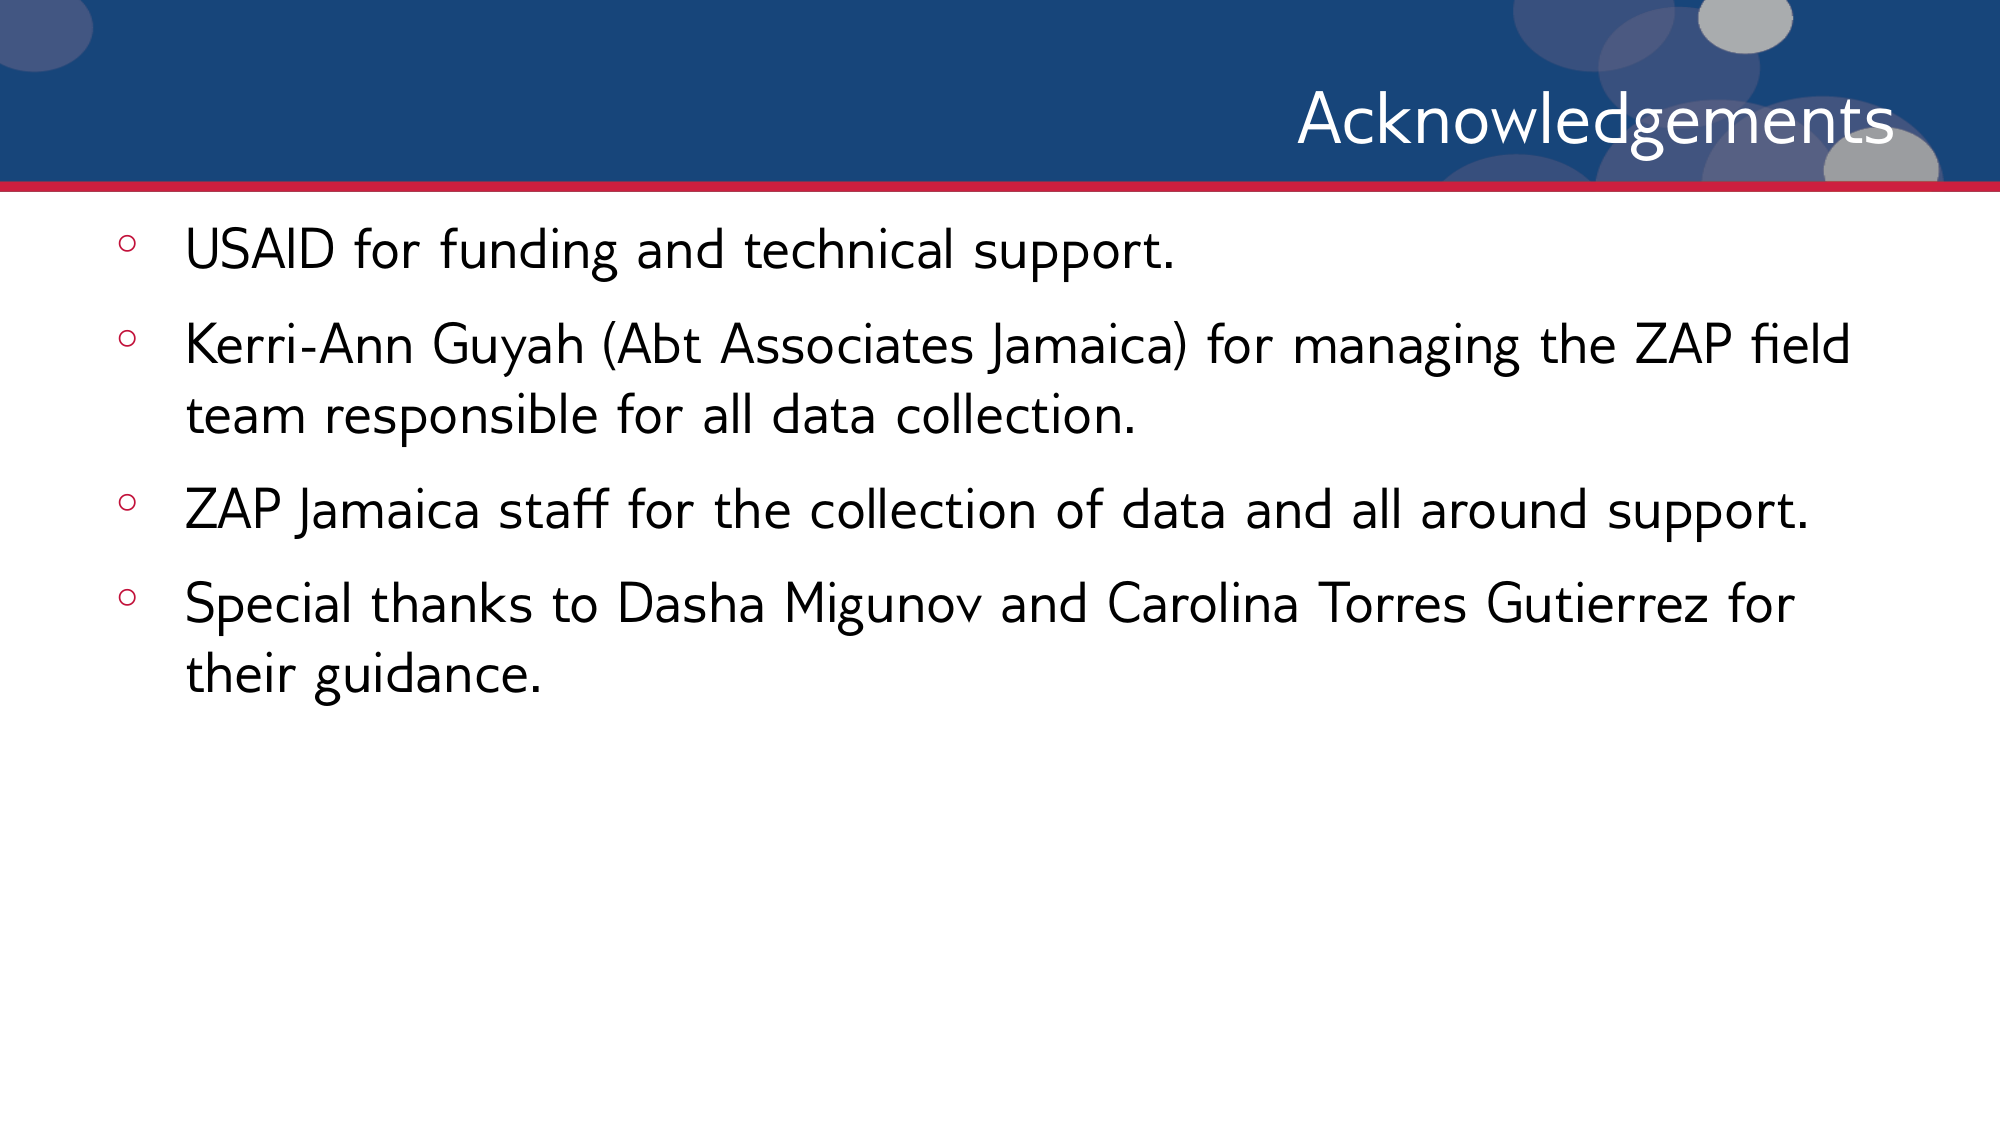

# Acknowledgements
USAID for funding and technical support.
Kerri-Ann Guyah (Abt Associates Jamaica) for managing the ZAP field team responsible for all data collection.
ZAP Jamaica staff for the collection of data and all around support.
Special thanks to Dasha Migunov and Carolina Torres Gutierrez for their guidance.